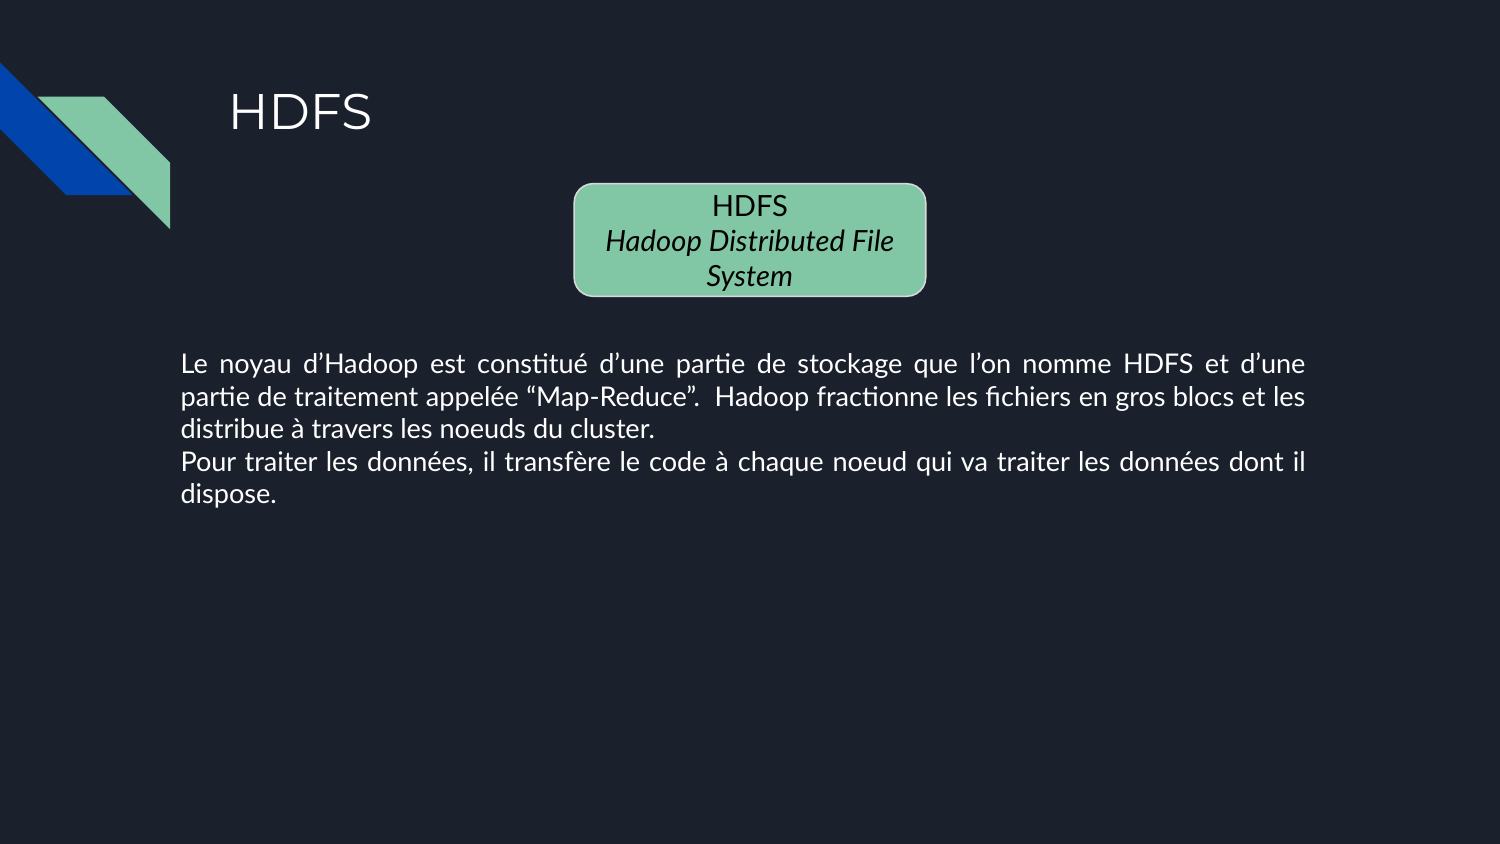

# HDFS
HDFS
Hadoop Distributed File System
Le noyau d’Hadoop est constitué d’une partie de stockage que l’on nomme HDFS et d’une partie de traitement appelée “Map-Reduce”.  Hadoop fractionne les fichiers en gros blocs et les distribue à travers les noeuds du cluster.
Pour traiter les données, il transfère le code à chaque noeud qui va traiter les données dont il dispose.